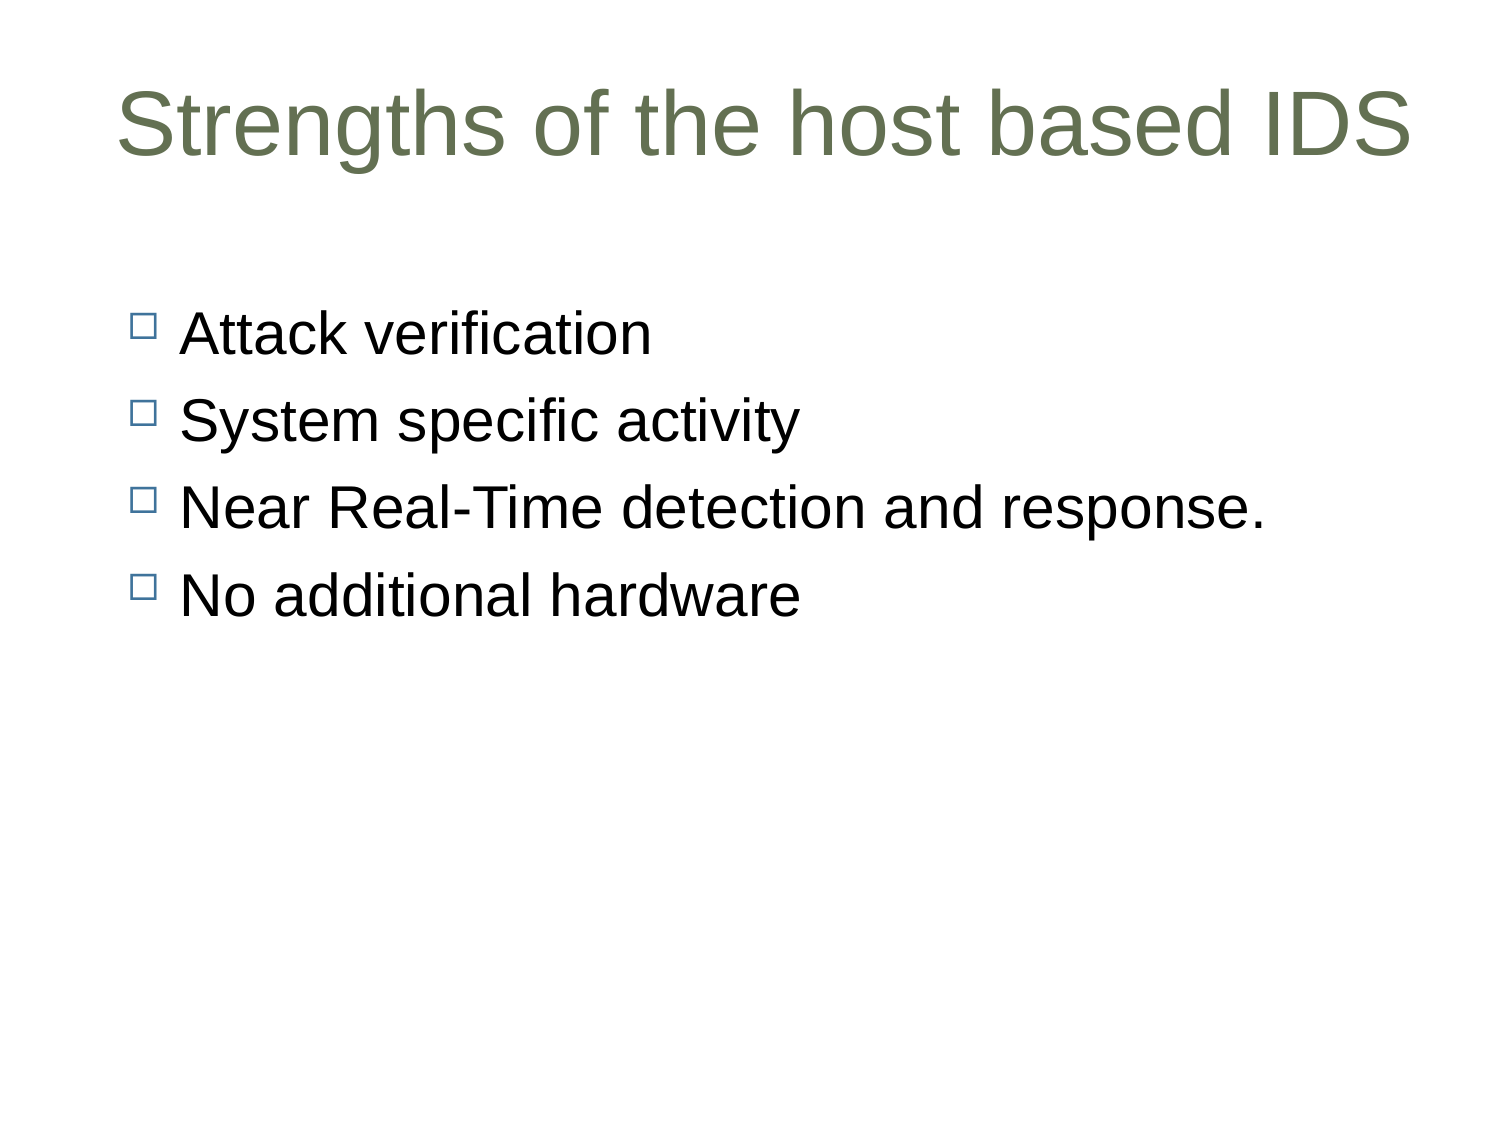

# Strengths of the host based IDS
22
Attack verification
System specific activity
Near Real-Time detection and response.
No additional hardware